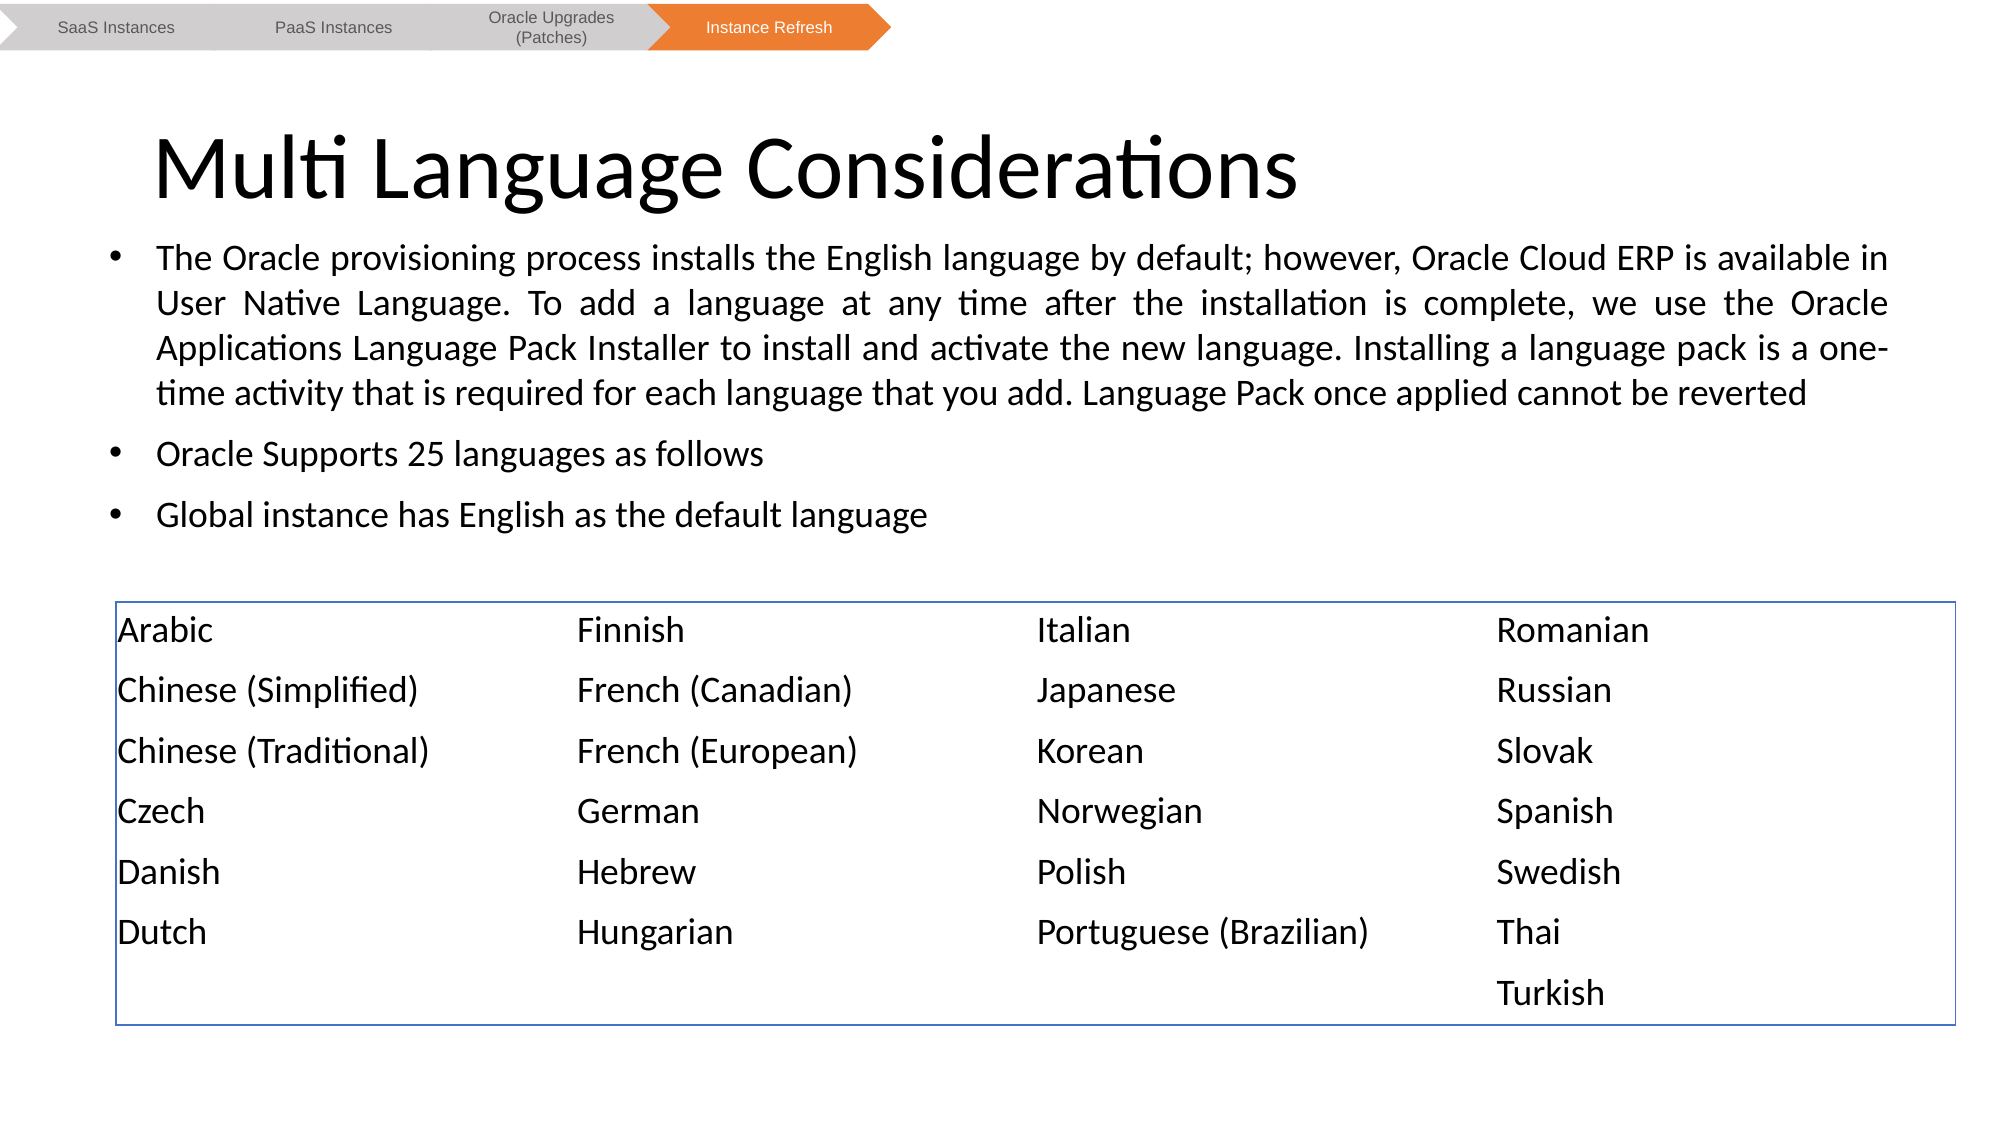

SaaS Instances
Oracle Upgrades (Patches)
Instance Refresh
PaaS Instances
# Multi Language Considerations
The Oracle provisioning process installs the English language by default; however, Oracle Cloud ERP is available in User Native Language. To add a language at any time after the installation is complete, we use the Oracle Applications Language Pack Installer to install and activate the new language. Installing a language pack is a one-time activity that is required for each language that you add. Language Pack once applied cannot be reverted
Oracle Supports 25 languages as follows
Global instance has English as the default language

| Arabic | Finnish | Italian | Romanian |
| --- | --- | --- | --- |
| Chinese (Simplified) | French (Canadian) | Japanese | Russian |
| Chinese (Traditional) | French (European) | Korean | Slovak |
| Czech | German | Norwegian | Spanish |
| Danish | Hebrew | Polish | Swedish |
| Dutch | Hungarian | Portuguese (Brazilian) | Thai |
|  |  |  | Turkish |